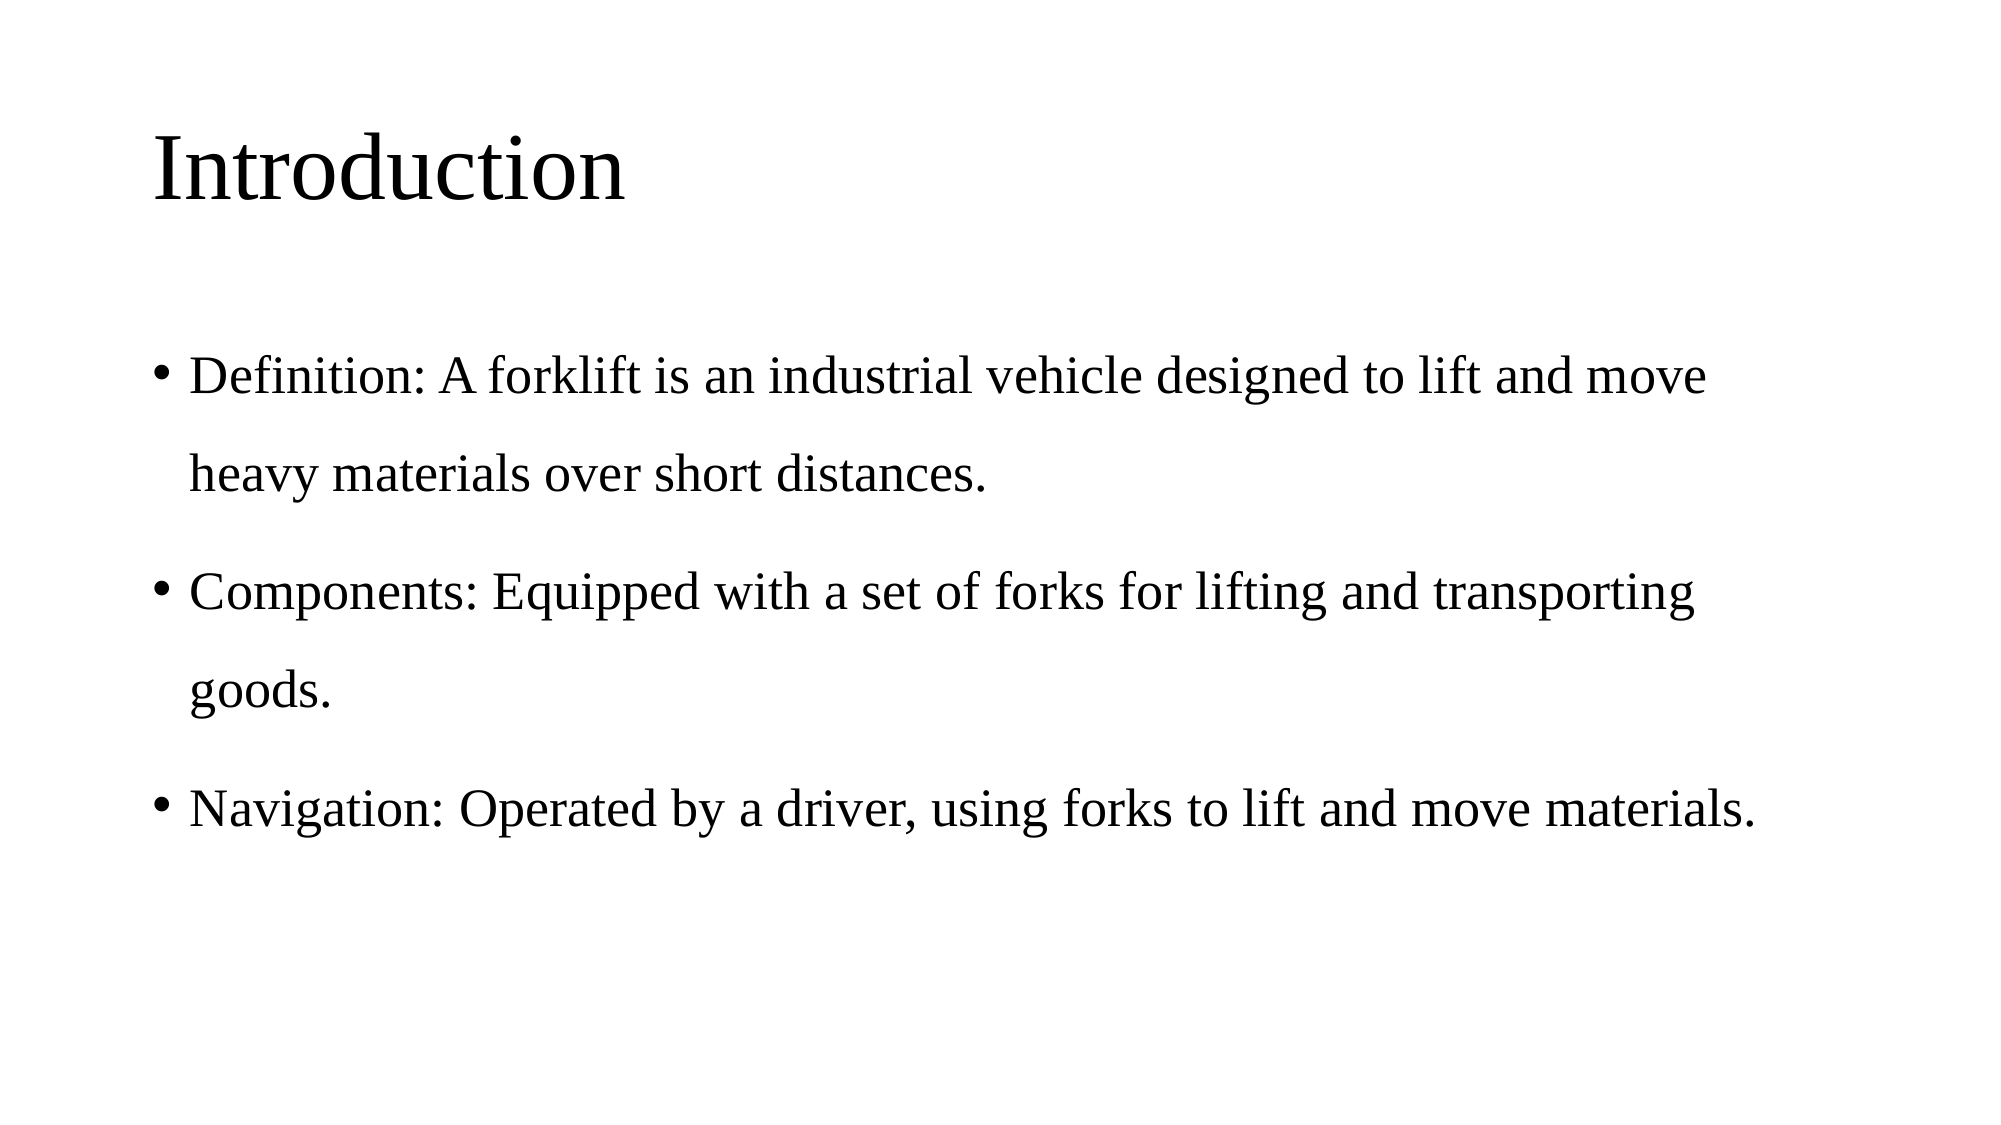

# Introduction
Definition: A forklift is an industrial vehicle designed to lift and move heavy materials over short distances.
Components: Equipped with a set of forks for lifting and transporting goods.
Navigation: Operated by a driver, using forks to lift and move materials.